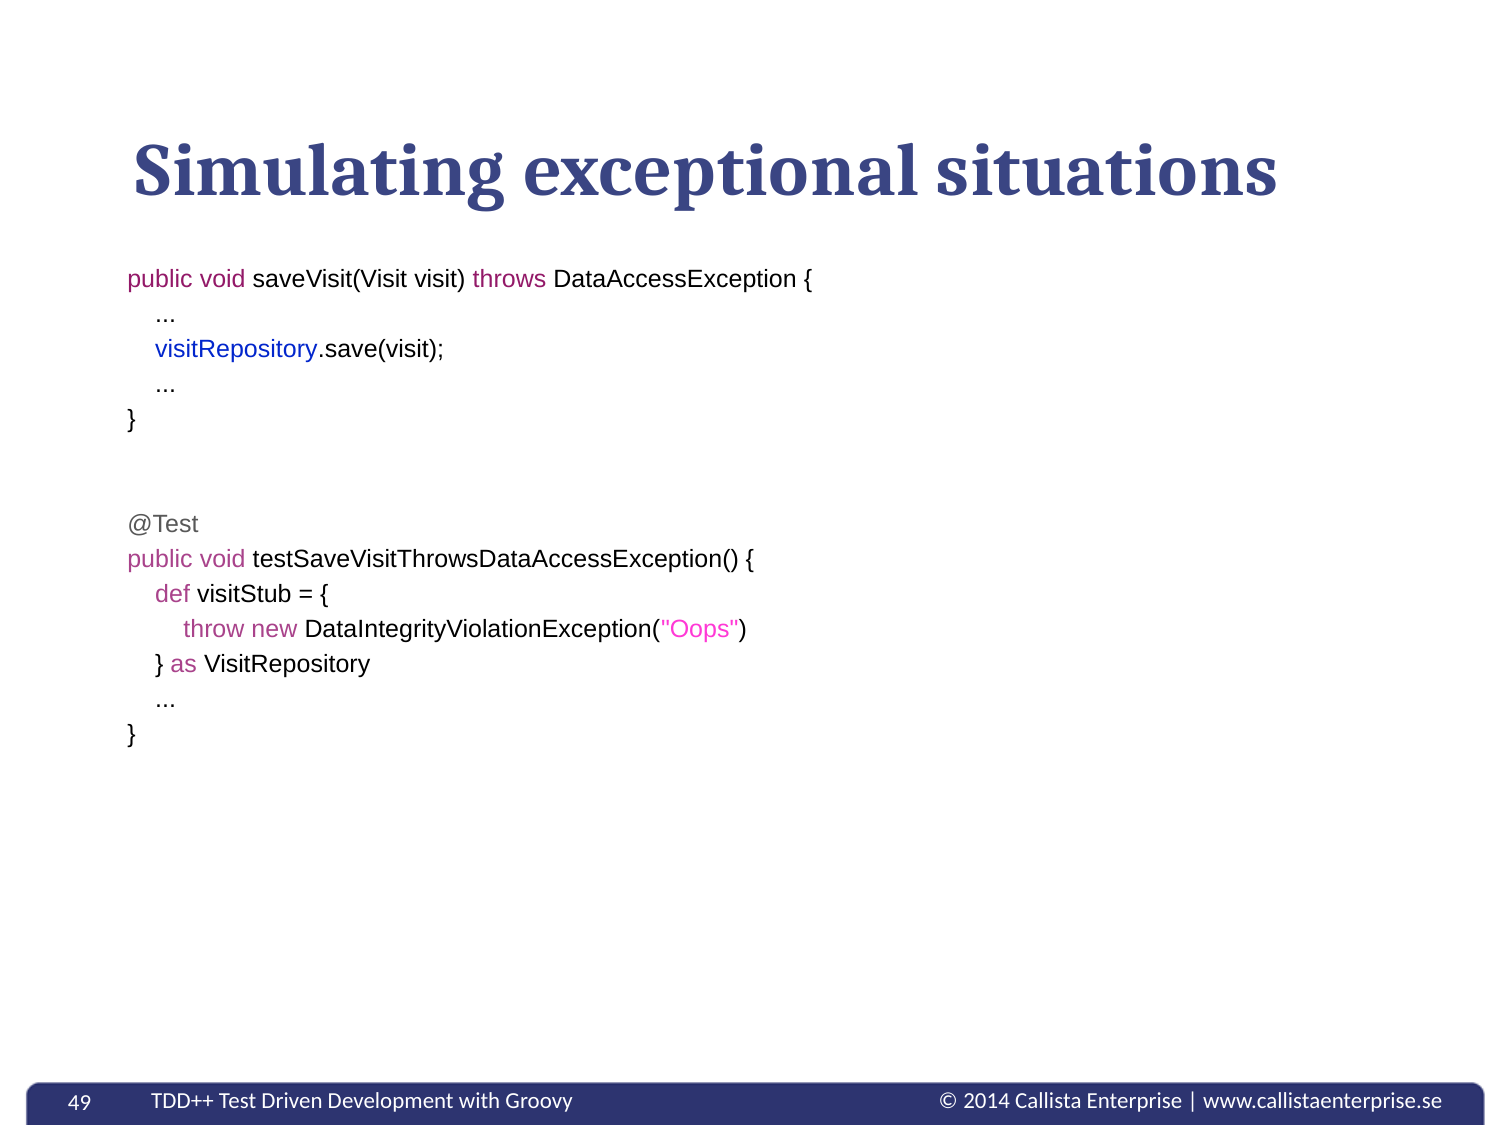

# Simulating exceptional situations
public void saveVisit(Visit visit) throws DataAccessException {
    ...
    visitRepository.save(visit);
    ...
}

@Test
public void testSaveVisitThrowsDataAccessException() {
    def visitStub = {
        throw new DataIntegrityViolationException("Oops")
    } as VisitRepository
    ...
}